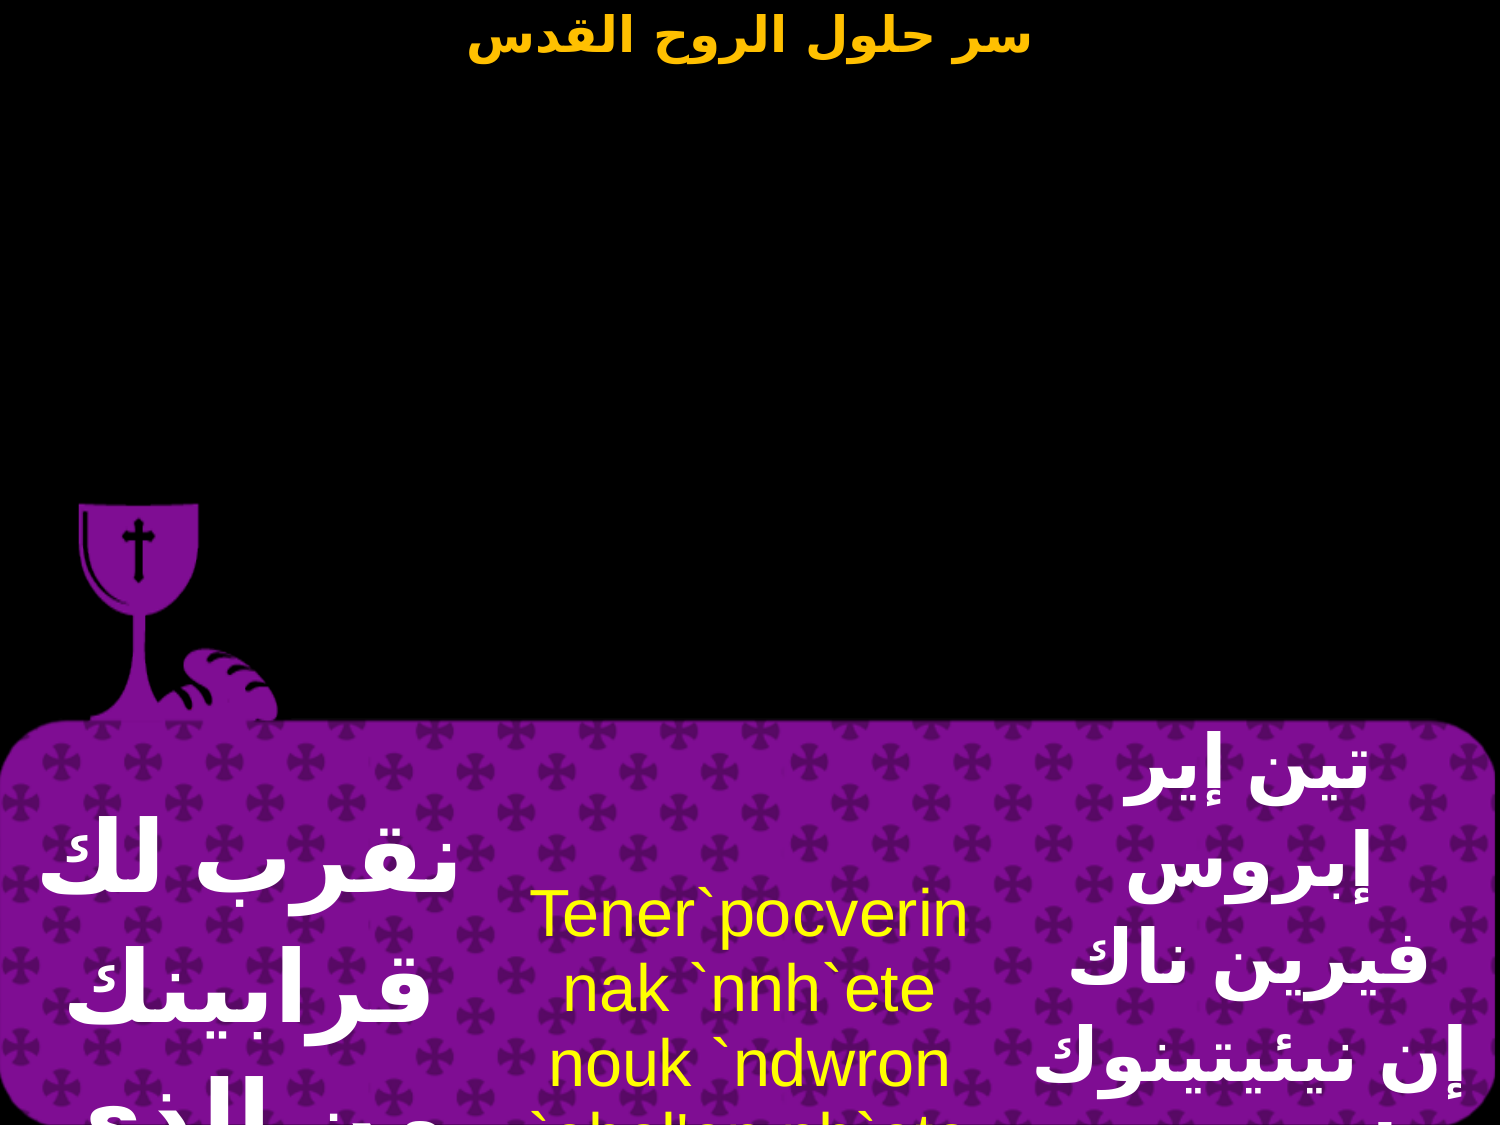

| نقرب لك قرابينك من الذي لك | Tener`pocverin nak `nnh`ete nouk `ndwron `ebol'en nh`ete nouk | تين إير إبروس فيرين ناك إن نيئيتينوك إنذورون إيفول خين نييئينوك |
| --- | --- | --- |